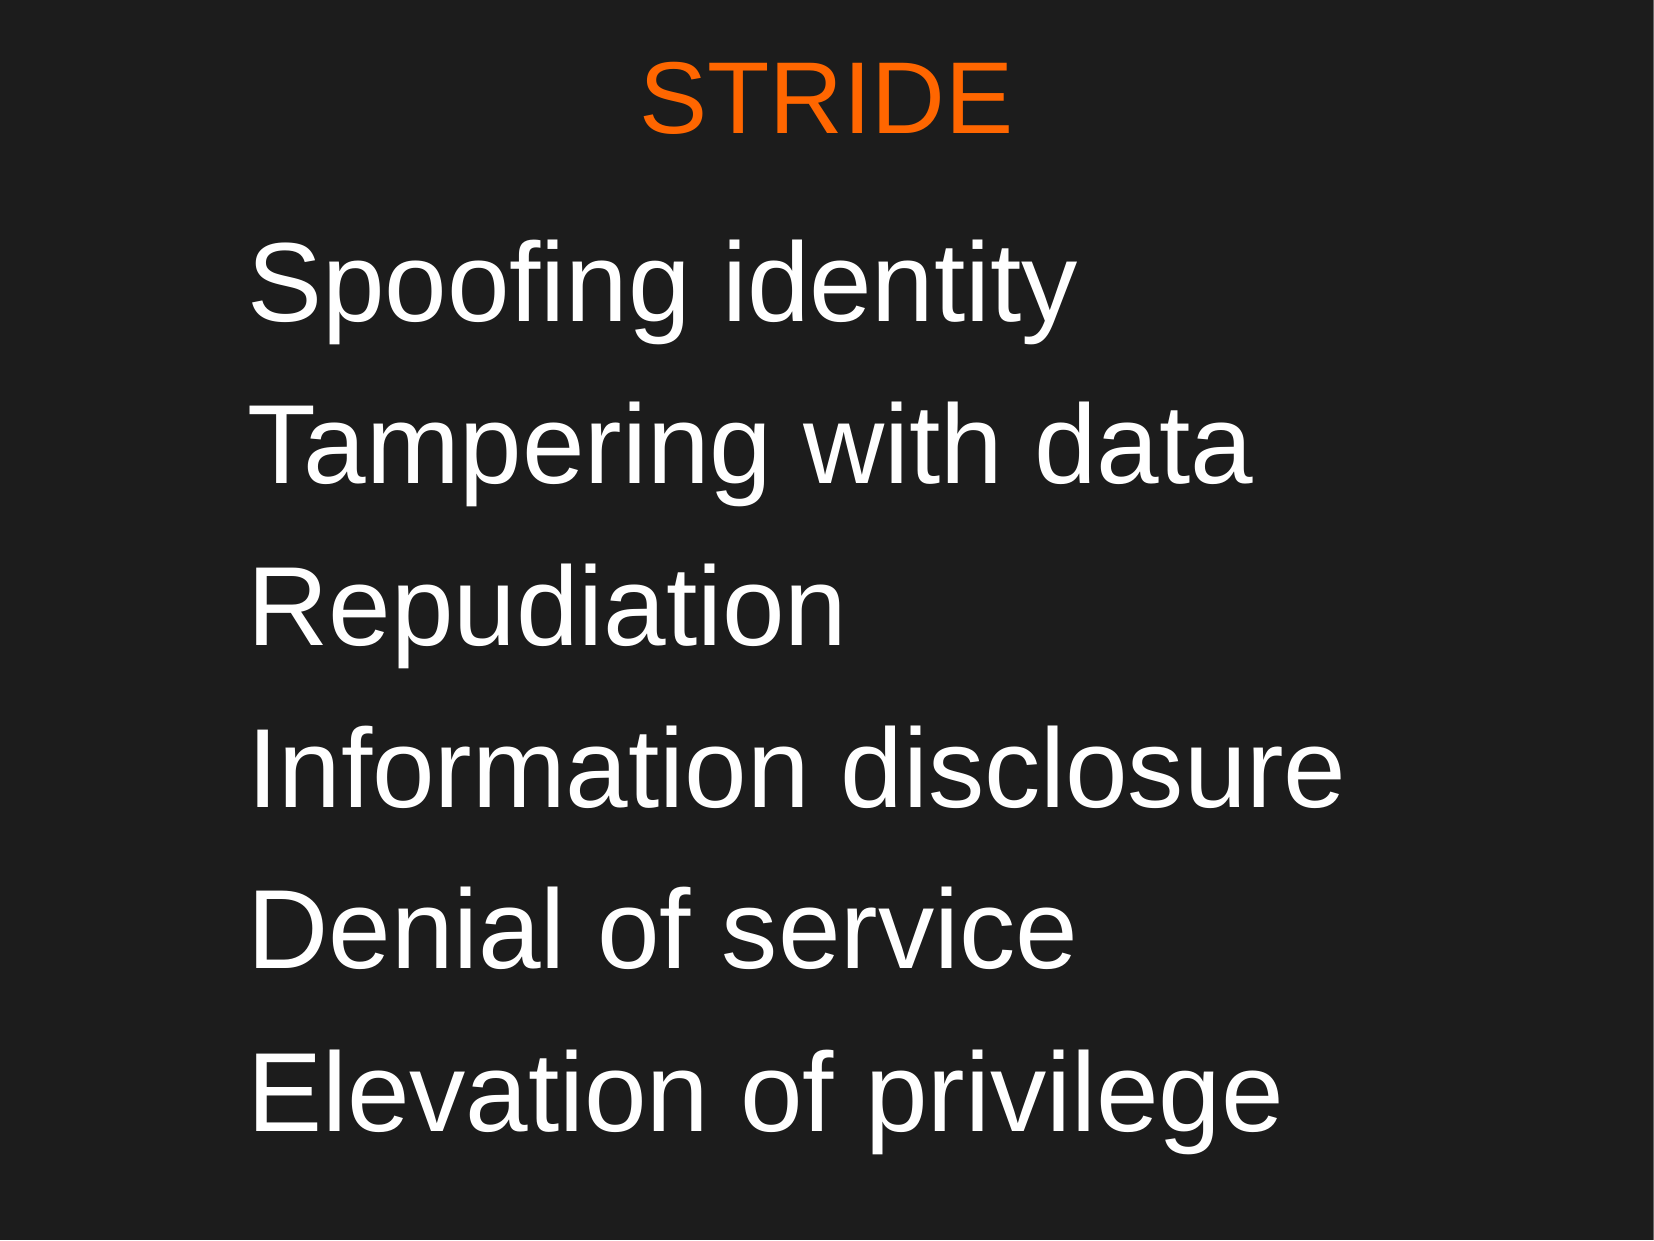

STRIDE
Spoofing identity
Tampering with data
Repudiation
Information disclosure
Denial of service
Elevation of privilege